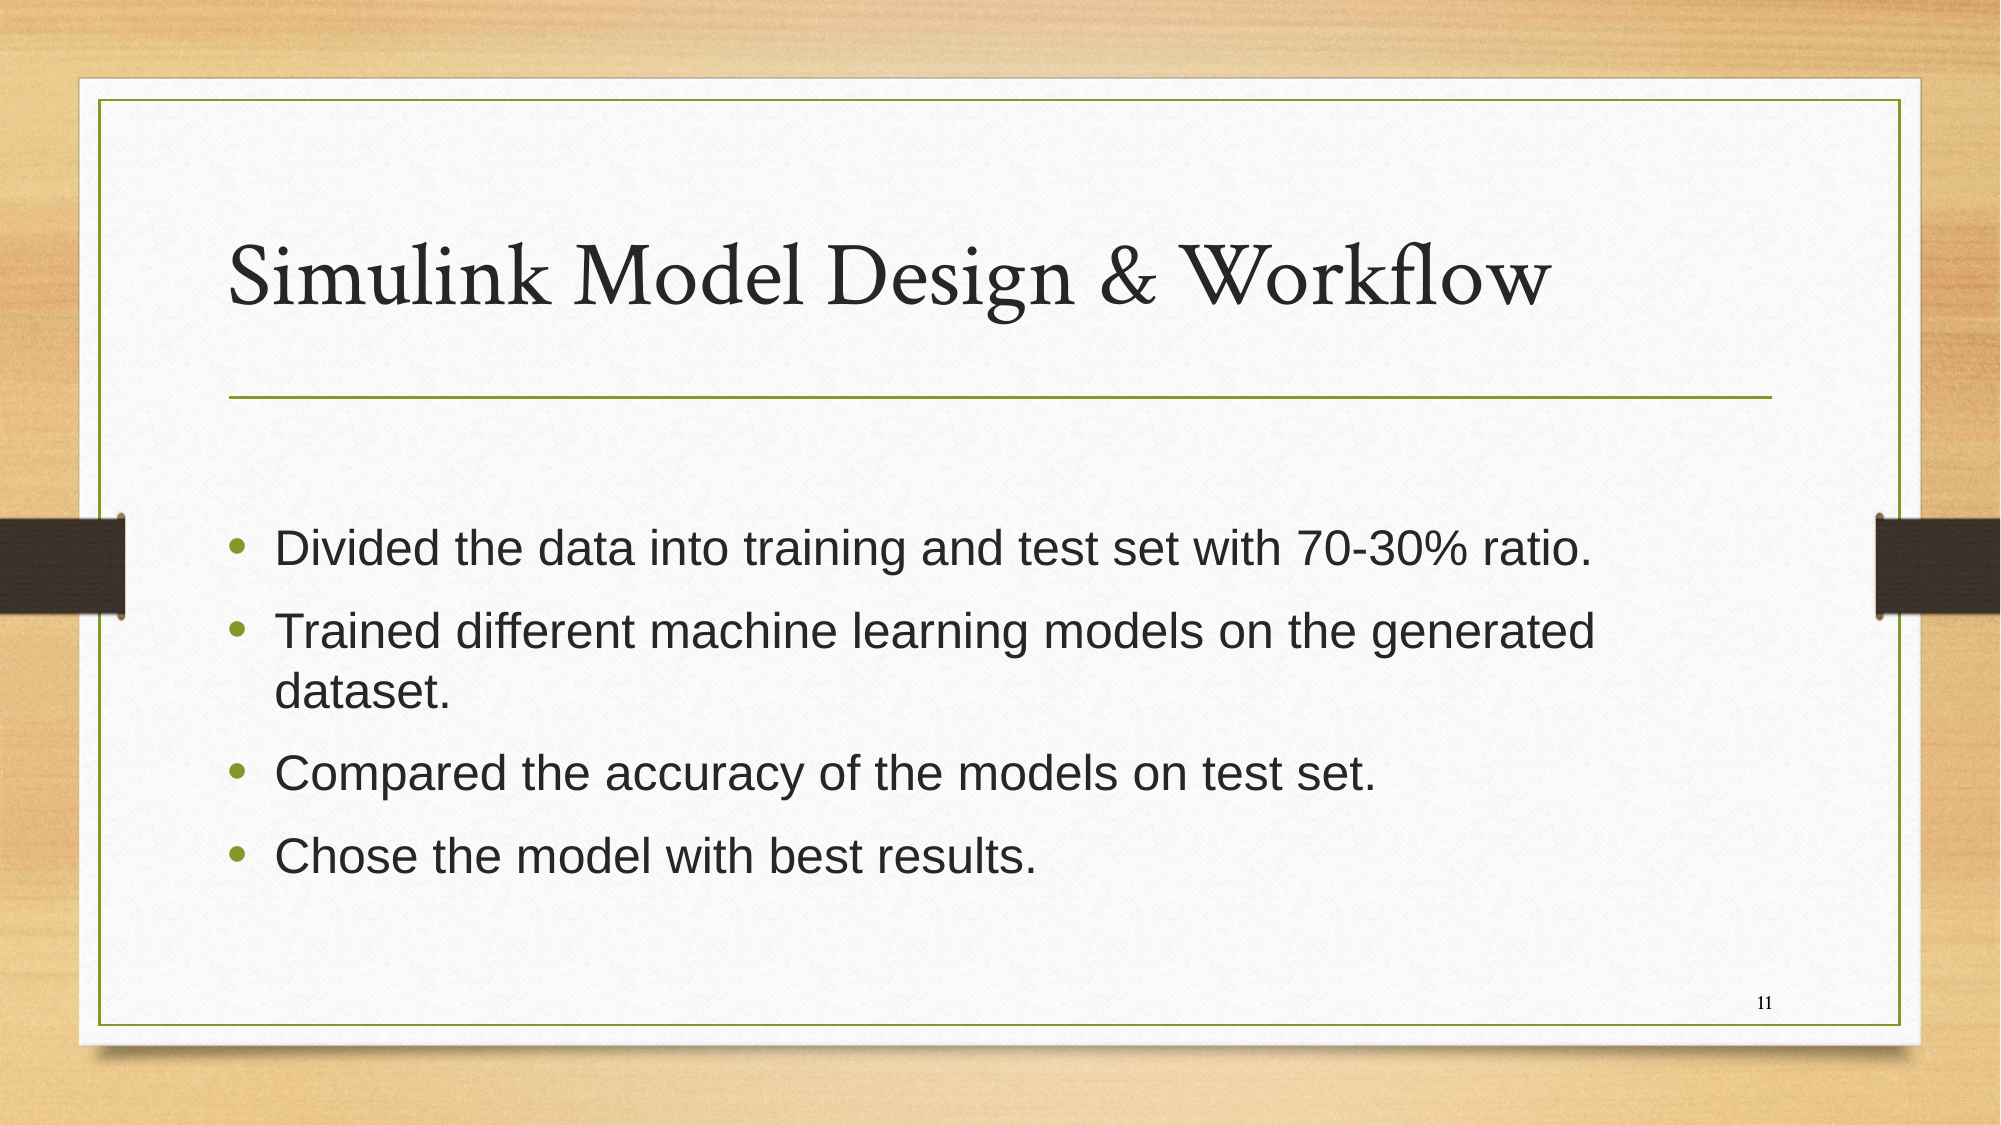

# Simulink Model Design & Workflow
Divided the data into training and test set with 70-30% ratio.
Trained different machine learning models on the generated dataset.
Compared the accuracy of the models on test set.
Chose the model with best results.

11